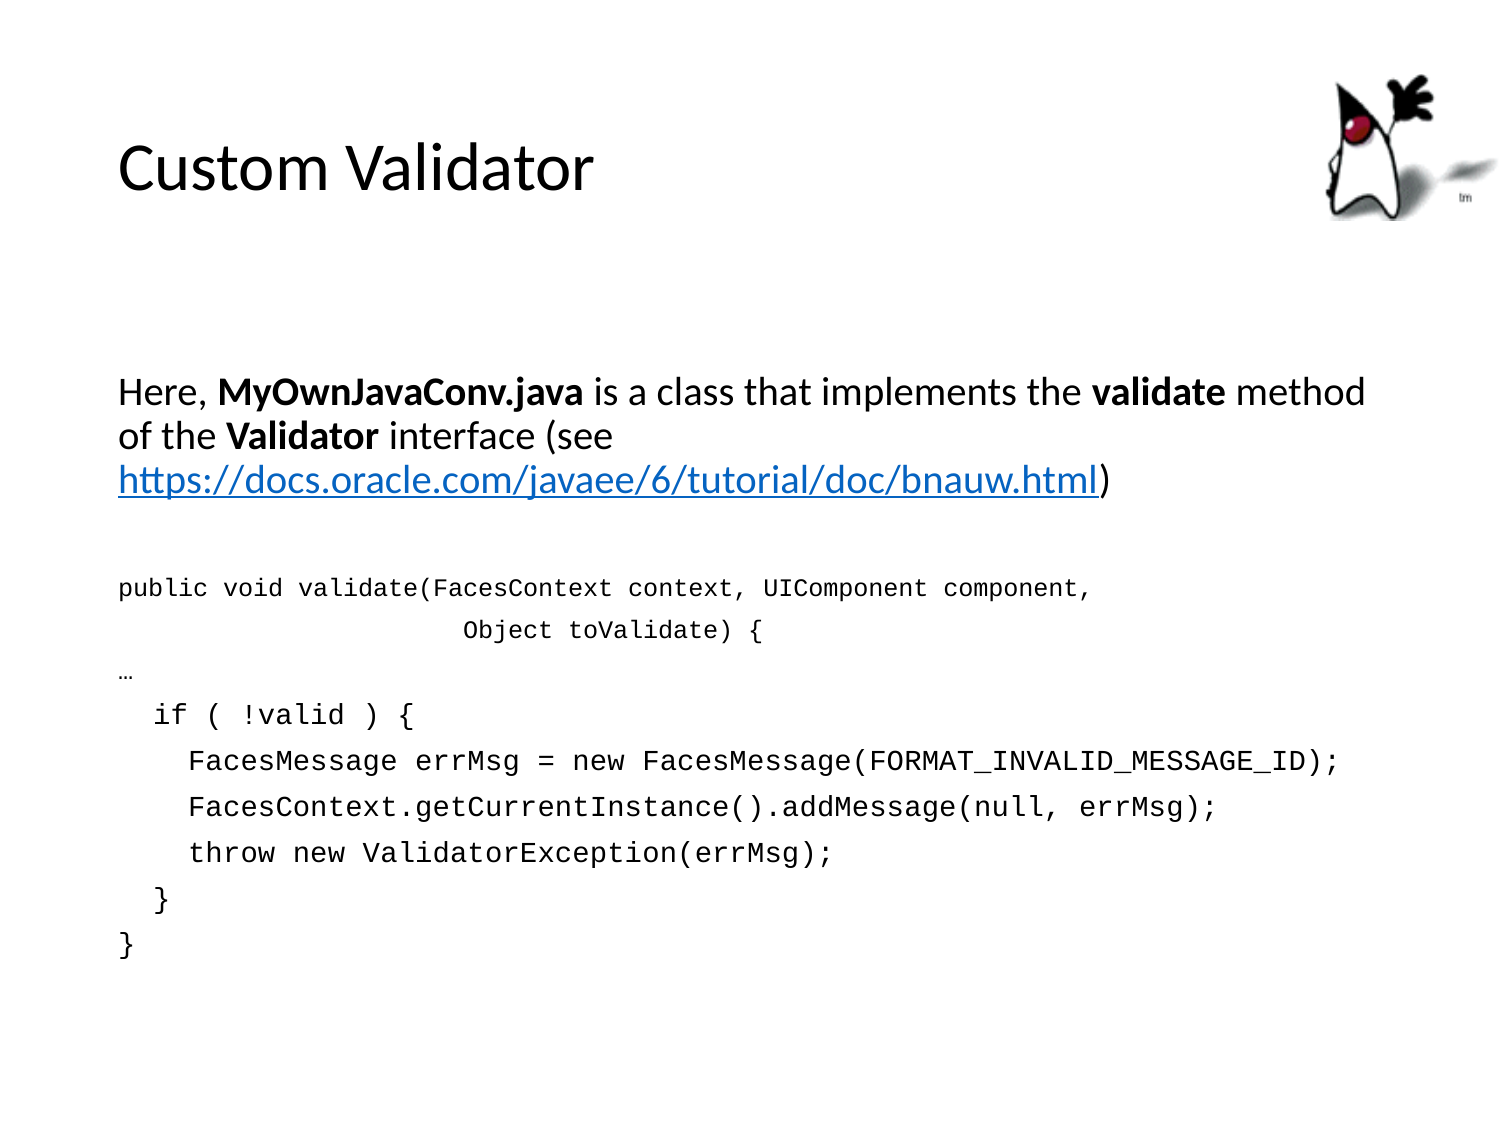

# Custom Validator

Here, MyOwnJavaConv.java is a class that implements the validate method of the Validator interface (see https://docs.oracle.com/javaee/6/tutorial/doc/bnauw.html)

public void validate(FacesContext context, UIComponent component,
                       Object toValidate) {
…
  if ( !valid ) {
    FacesMessage errMsg = new FacesMessage(FORMAT_INVALID_MESSAGE_ID);
    FacesContext.getCurrentInstance().addMessage(null, errMsg);
    throw new ValidatorException(errMsg);
  }
}